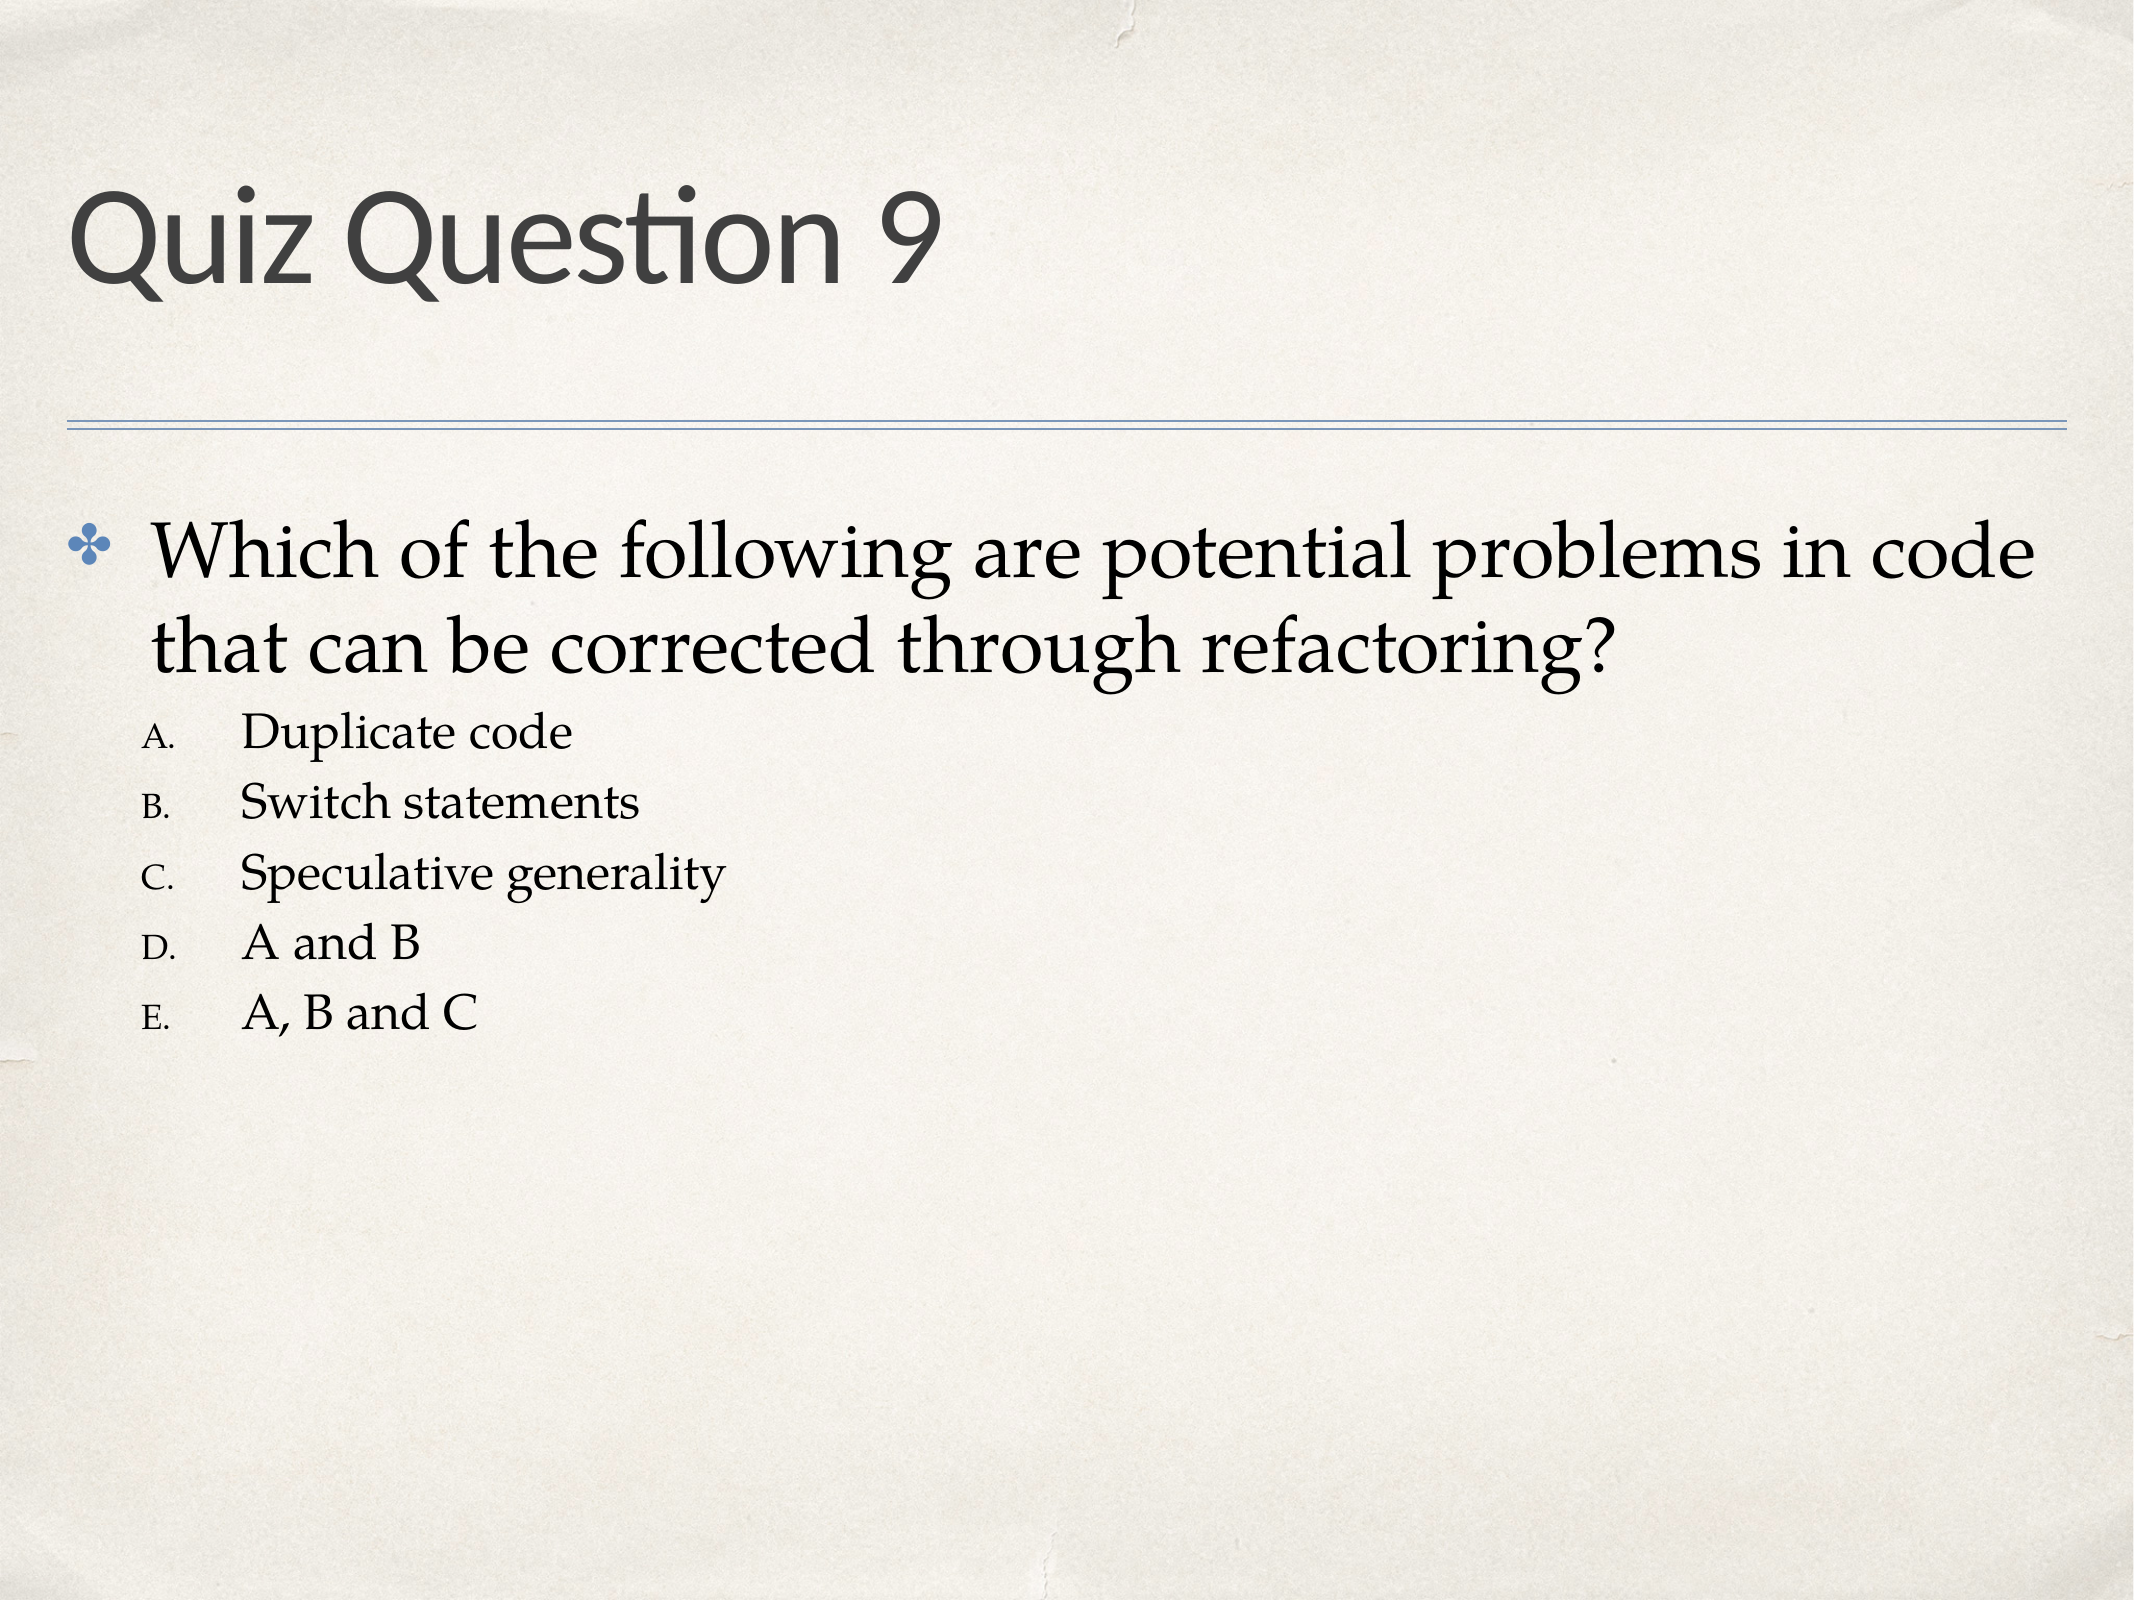

# Quiz Question 9
Which of the following are potential problems in code that can be corrected through refactoring?
Duplicate code
Switch statements
Speculative generality
A and B
A, B and C